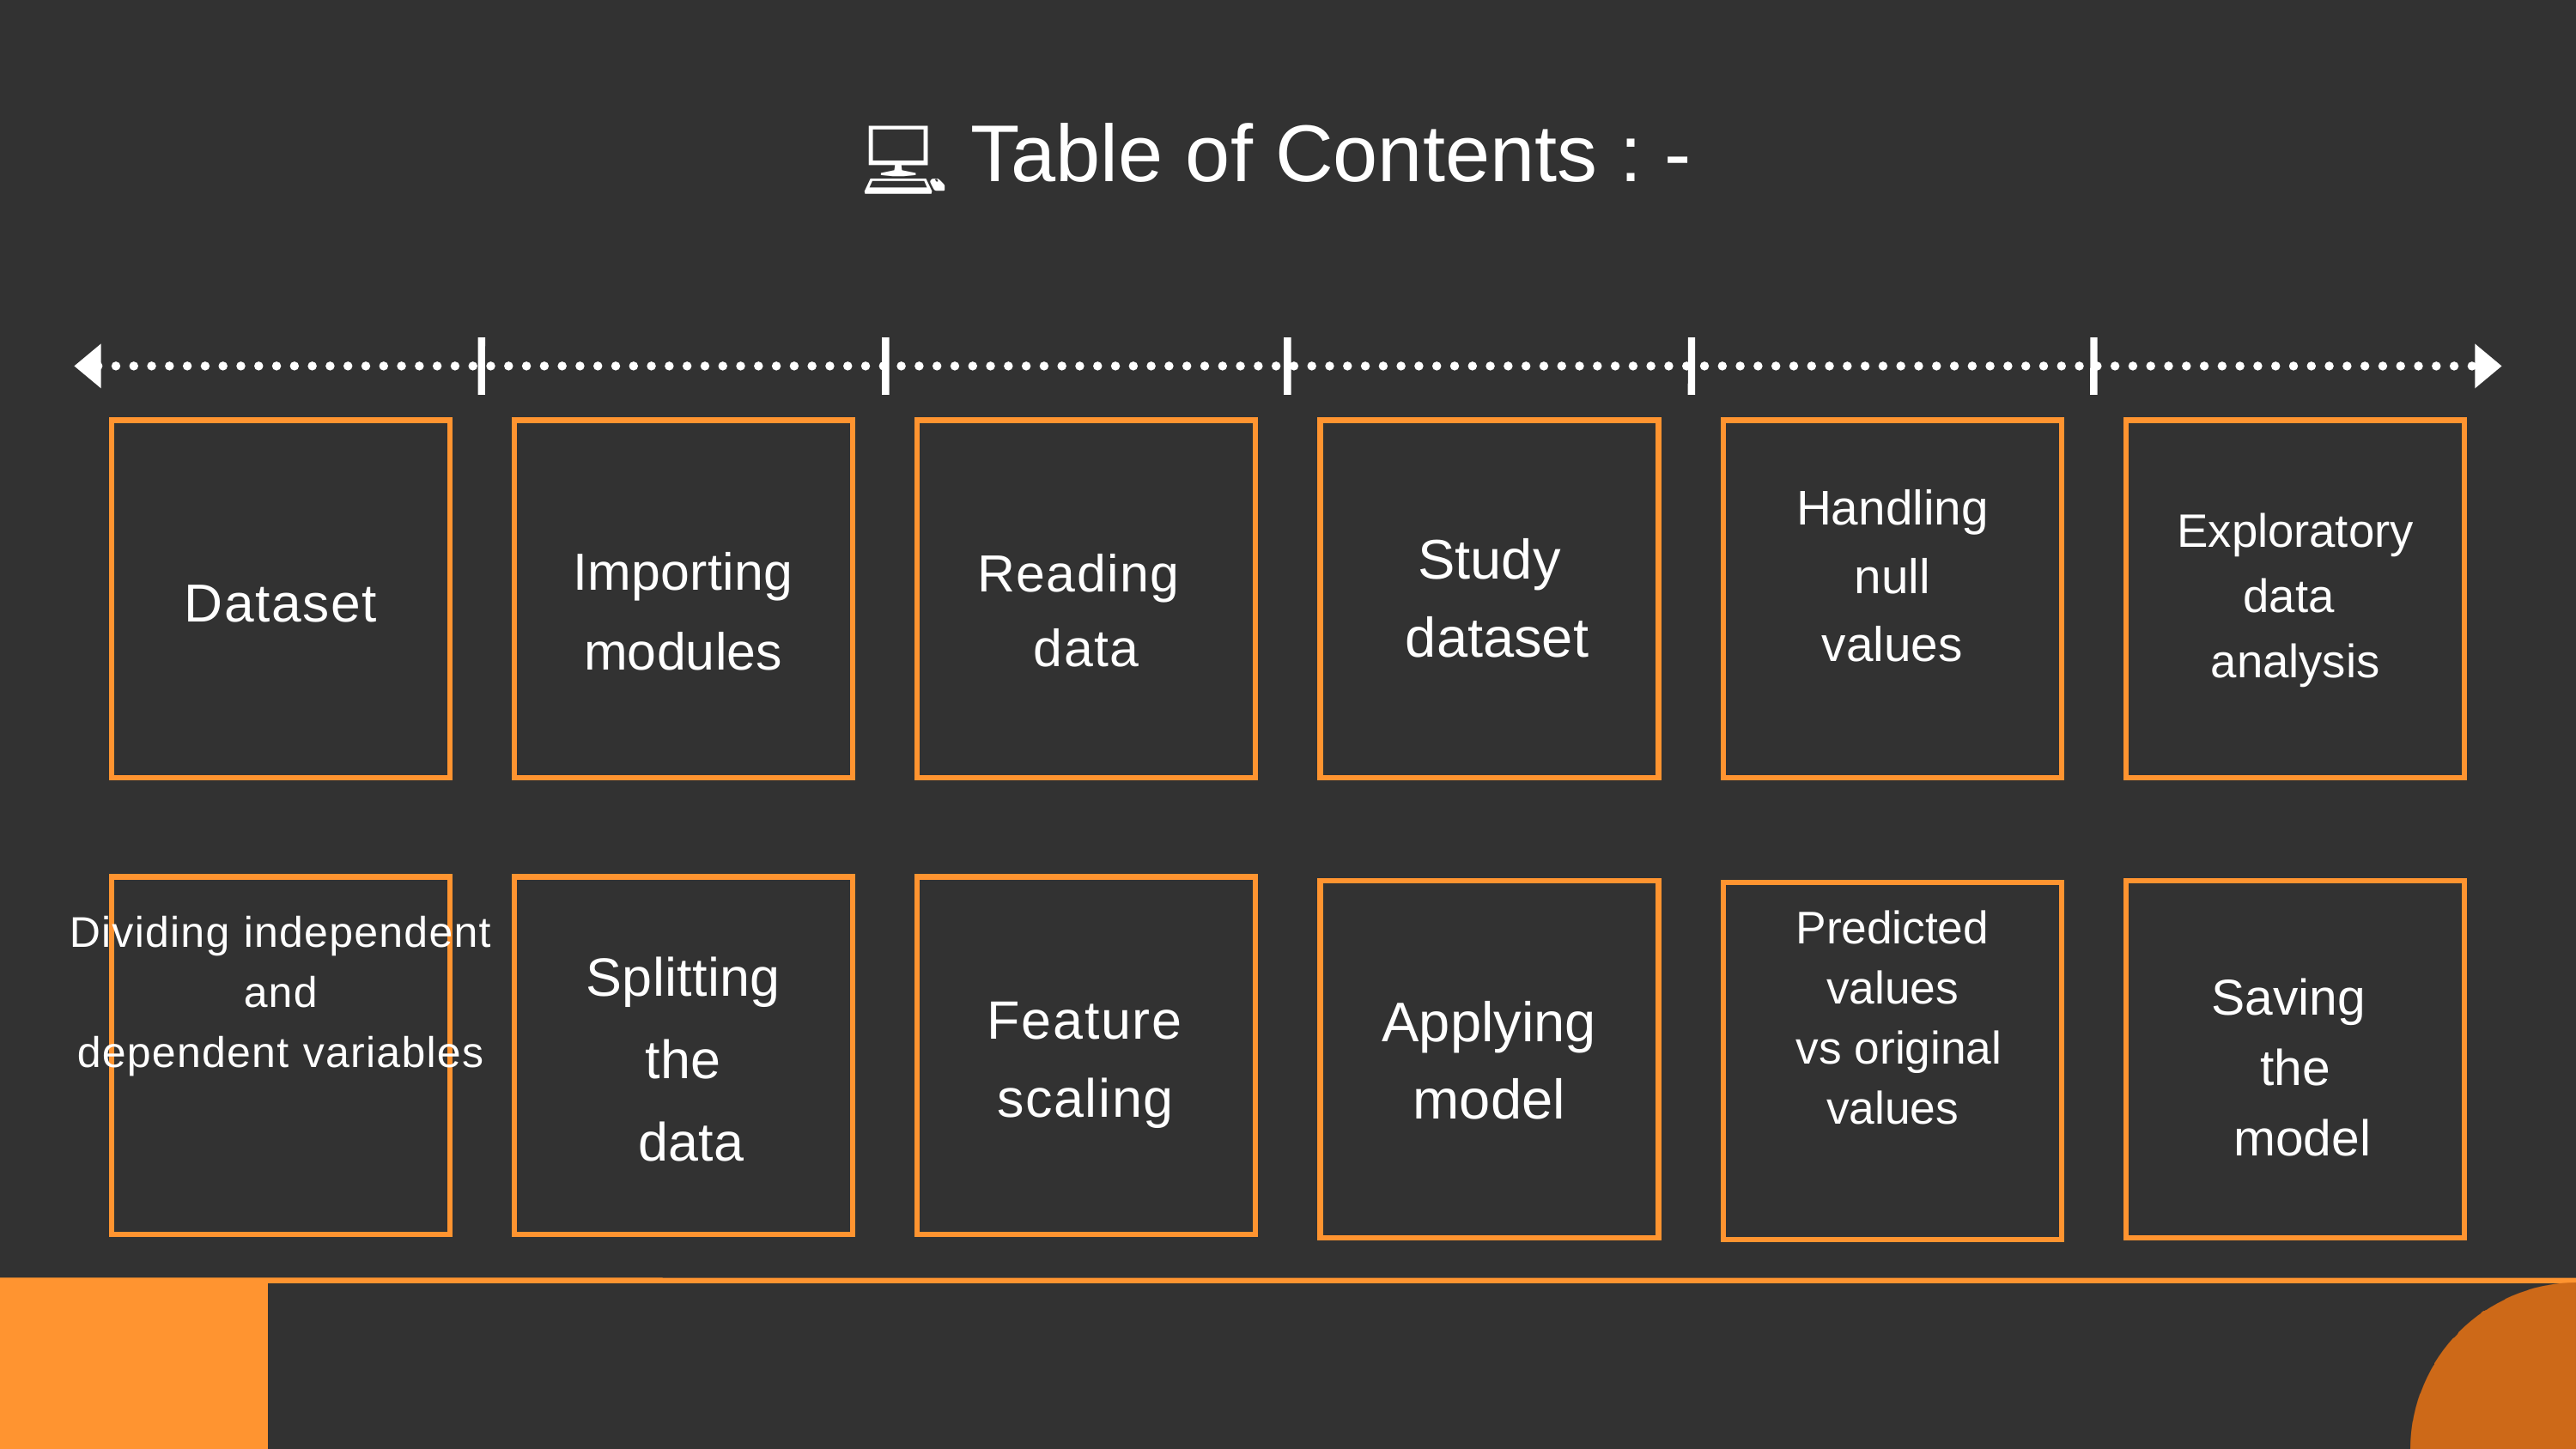

💻 Table of Contents : -

Handling
 null
values

Exploratory data
analysis
Study
 dataset
Importing modules
Reading
data
Dataset

Predicted values
 vs original values
Dividing independent
 and
dependent variables
Splitting the
 data
Saving
the
 model
Feature scaling
Applying model